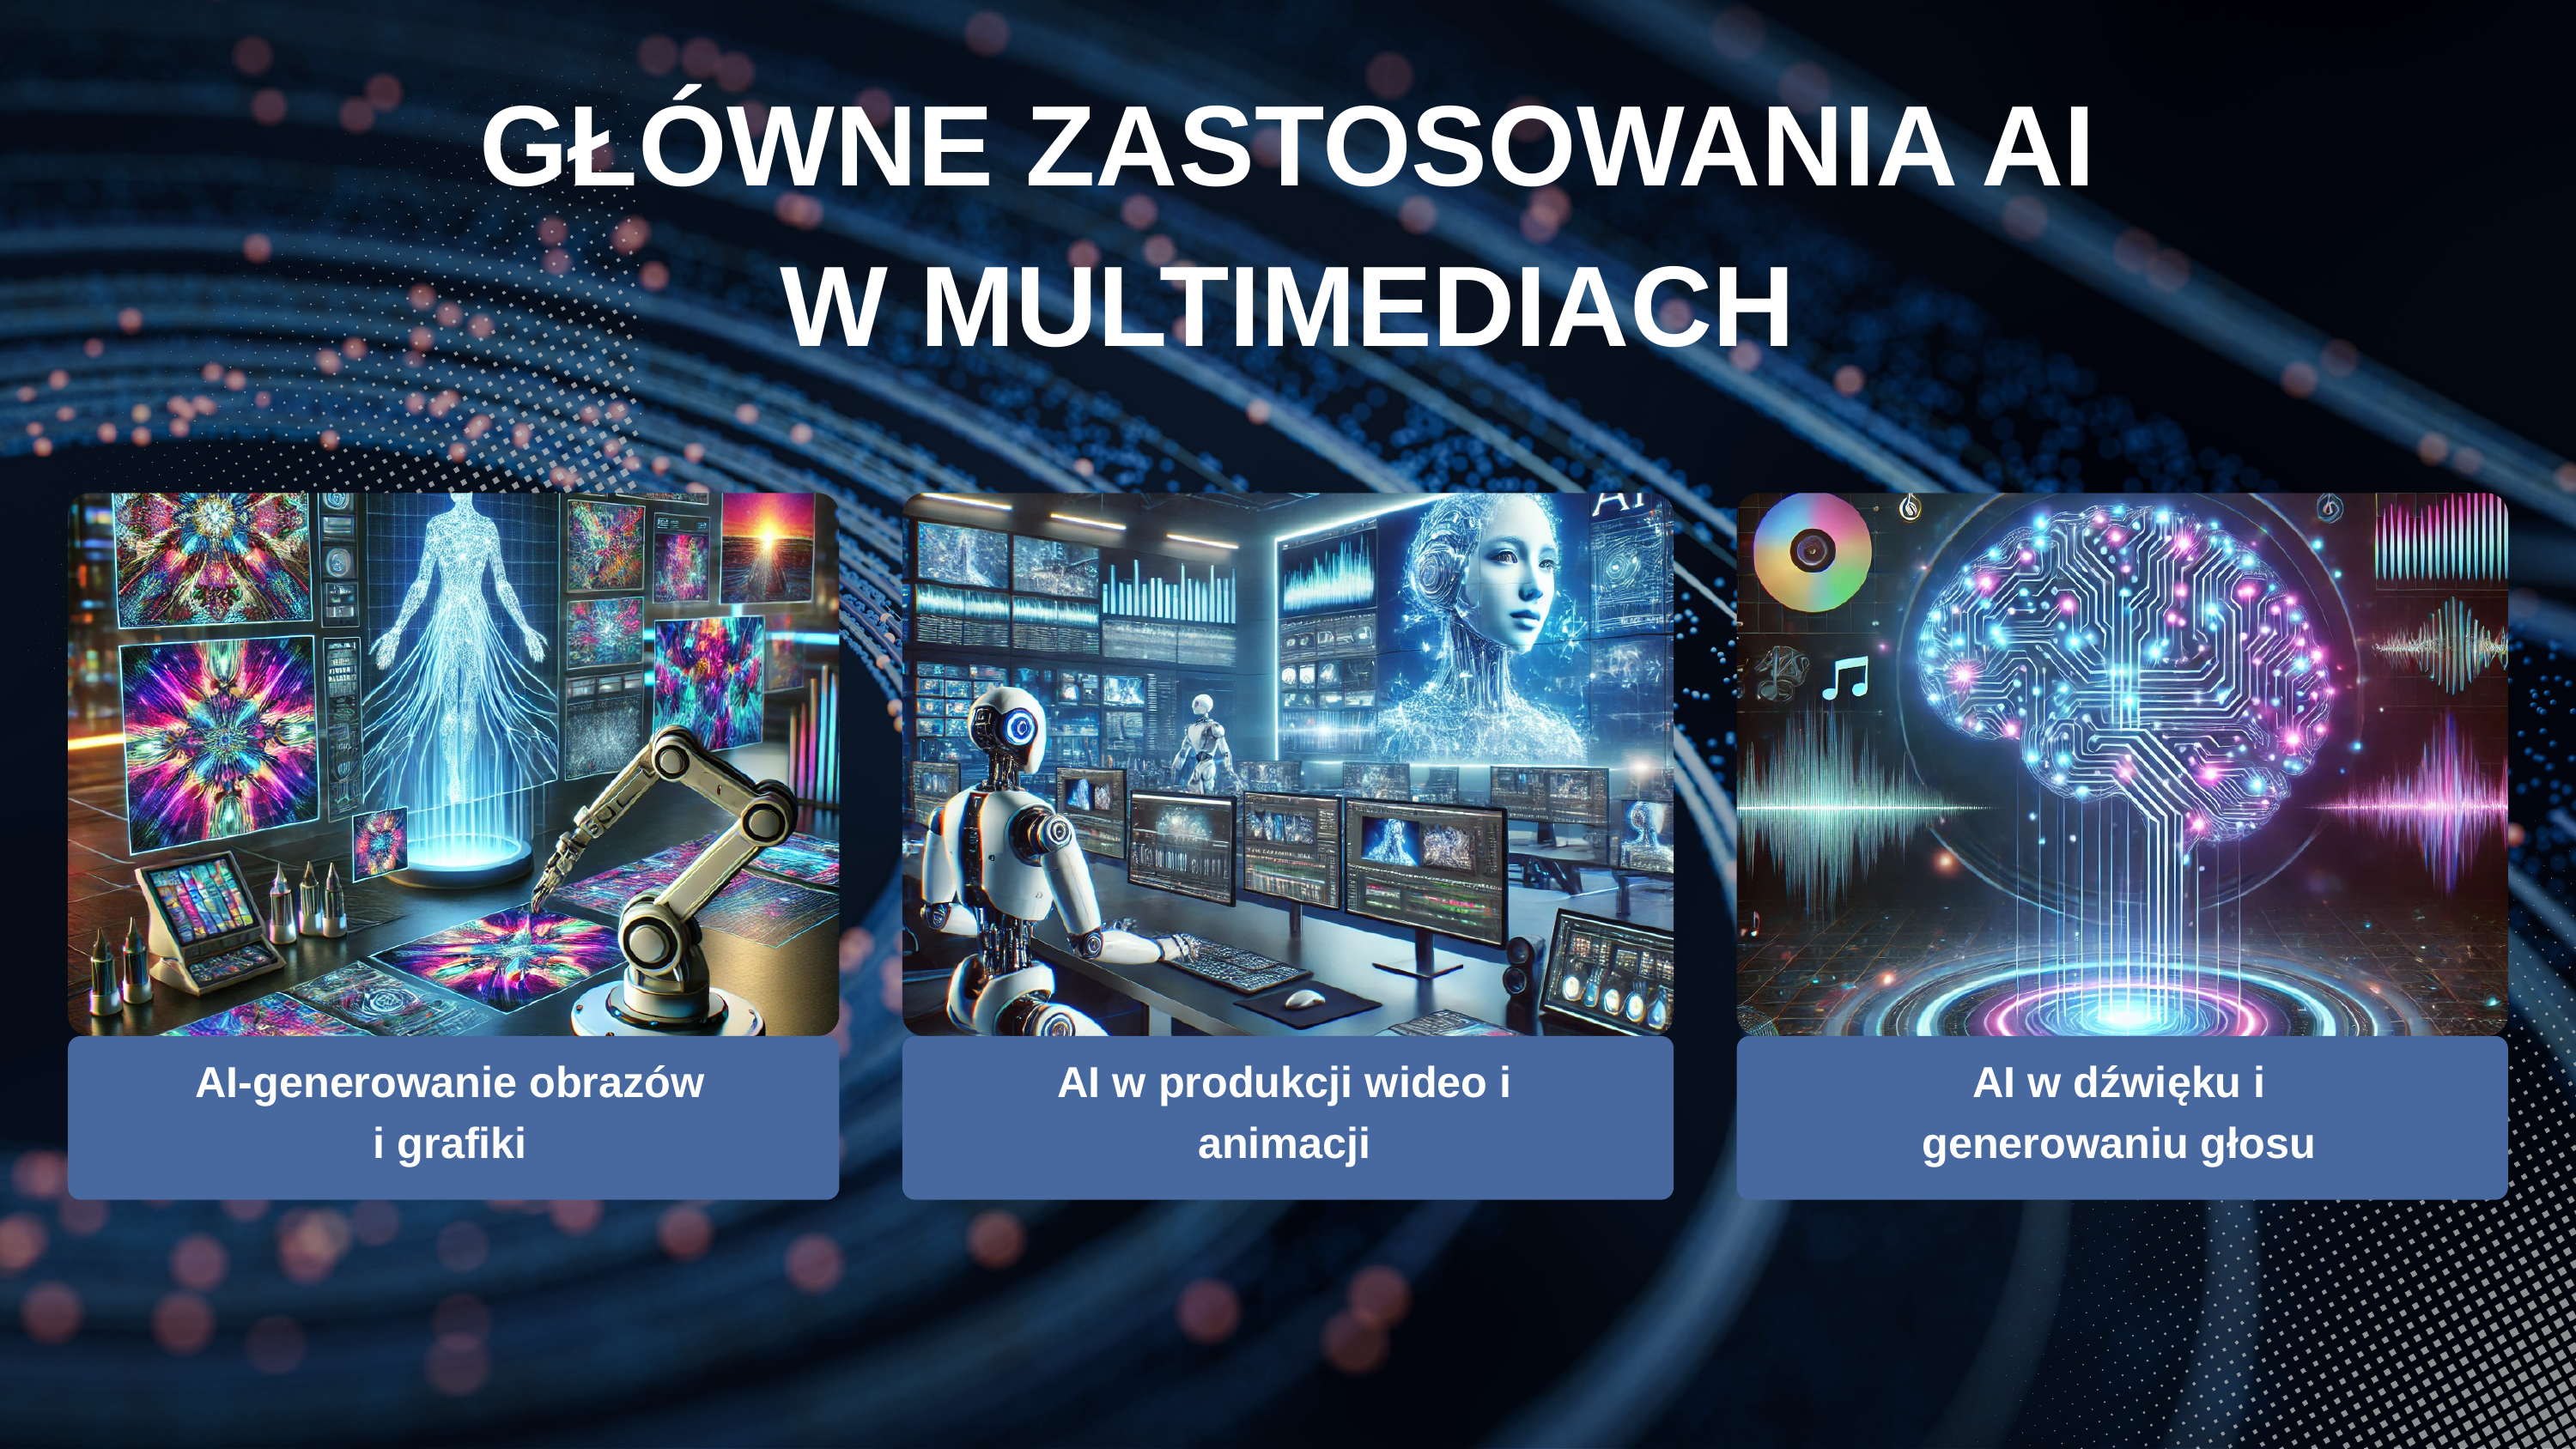

GŁÓWNE ZASTOSOWANIA AI W MULTIMEDIACH

AI-generowanie obrazów i grafiki
AI w produkcji wideo i animacji
AI w dźwięku i generowaniu głosu